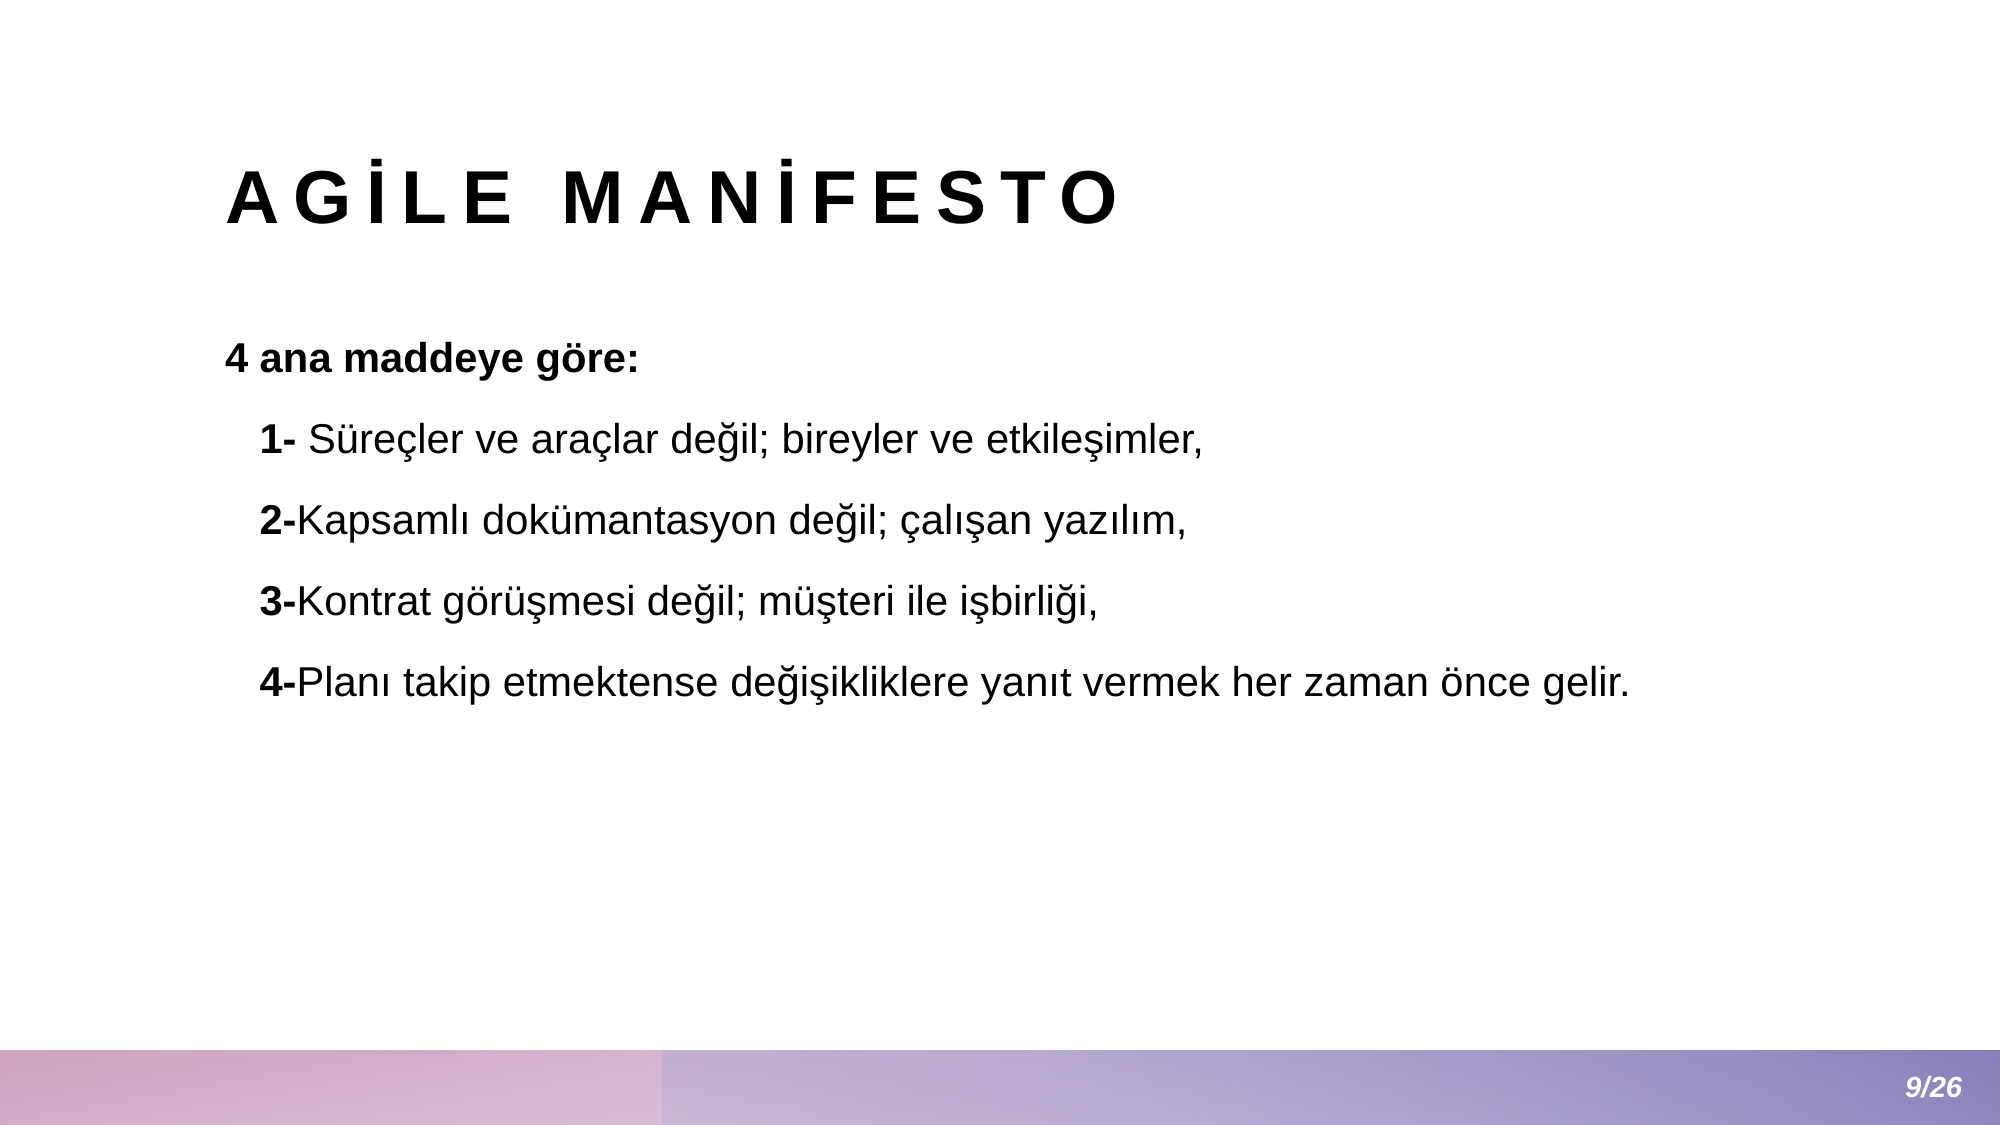

# Agile Manifesto
4 ana maddeye göre:
   1- Süreçler ve araçlar değil; bireyler ve etkileşimler,
   2-Kapsamlı dokümantasyon değil; çalışan yazılım,
   3-Kontrat görüşmesi değil; müşteri ile işbirliği,
   4-Planı takip etmektense değişikliklere yanıt vermek her zaman önce gelir.

9/26